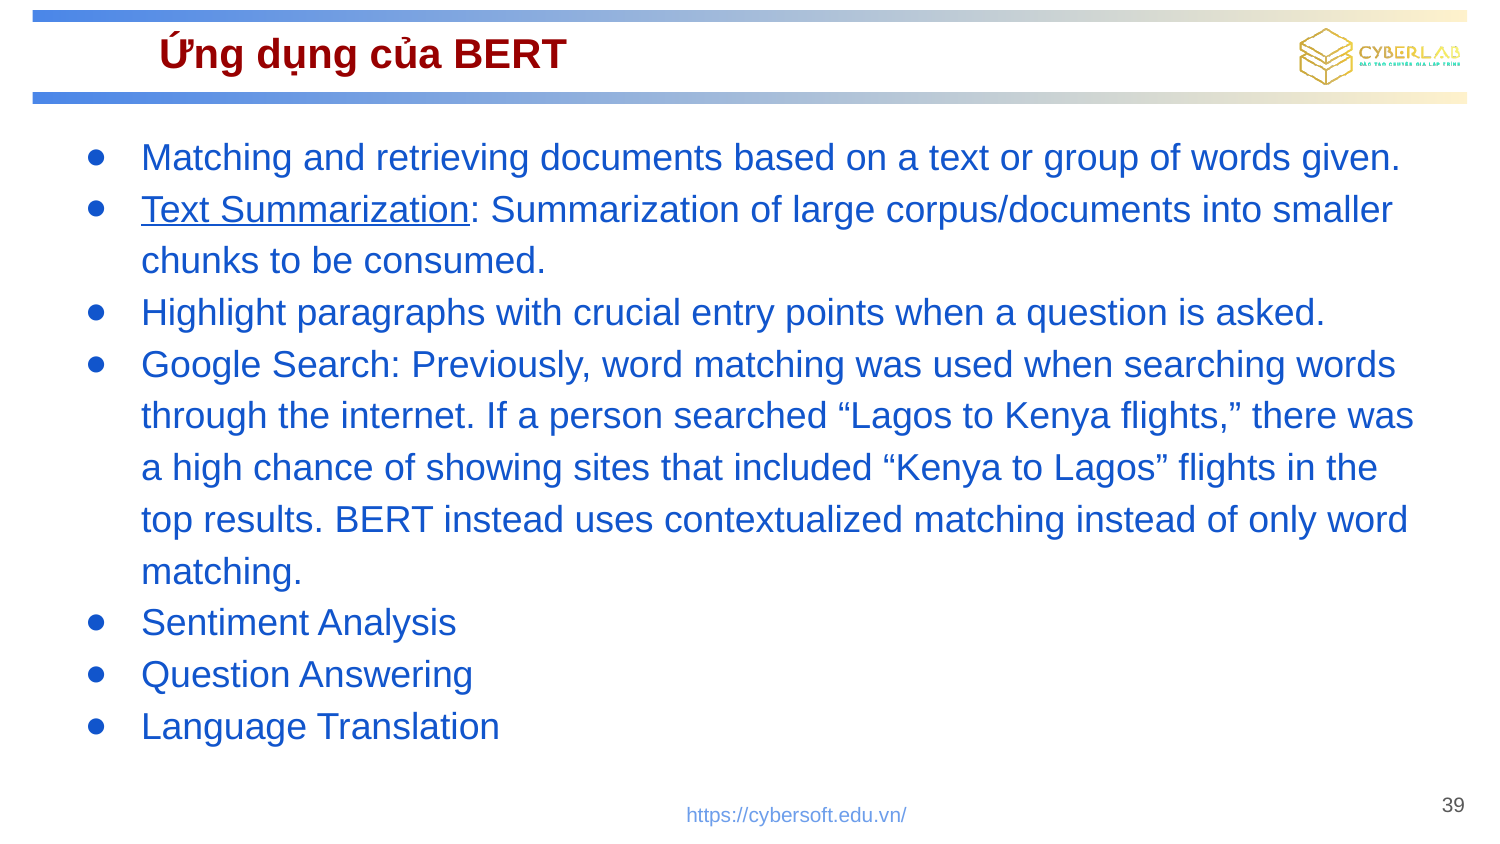

# Ứng dụng của BERT
Matching and retrieving documents based on a text or group of words given.
Text Summarization: Summarization of large corpus/documents into smaller chunks to be consumed.
Highlight paragraphs with crucial entry points when a question is asked.
Google Search: Previously, word matching was used when searching words through the internet. If a person searched “Lagos to Kenya flights,” there was a high chance of showing sites that included “Kenya to Lagos” flights in the top results. BERT instead uses contextualized matching instead of only word matching.
Sentiment Analysis
Question Answering
Language Translation

39